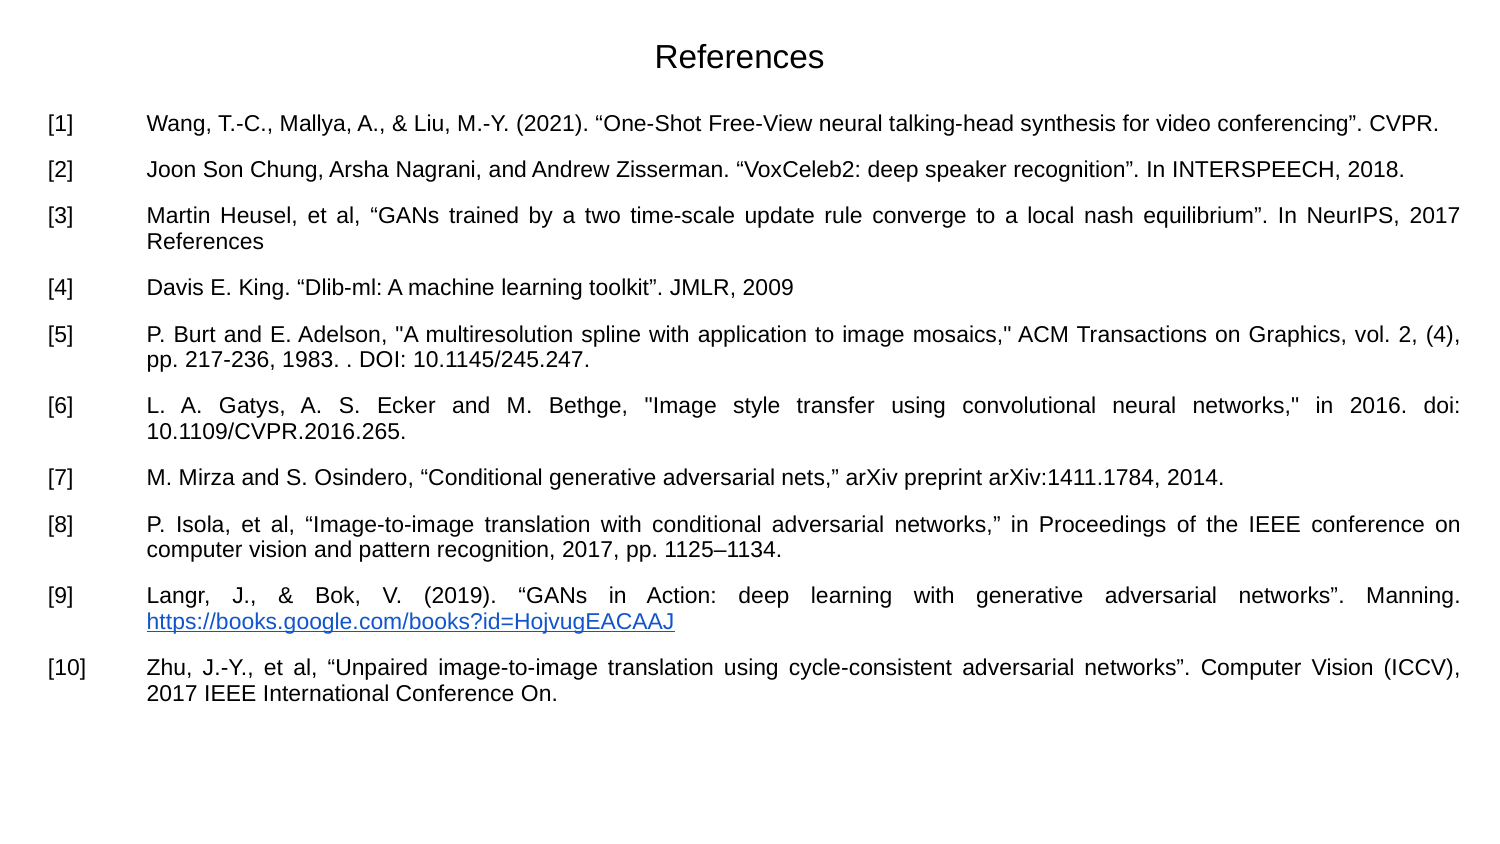

References
| [1] | Wang, T.-C., Mallya, A., & Liu, M.-Y. (2021). “One-Shot Free-View neural talking-head synthesis for video conferencing”. CVPR. |
| --- | --- |
| [2] | Joon Son Chung, Arsha Nagrani, and Andrew Zisserman. “VoxCeleb2: deep speaker recognition”. In INTERSPEECH, 2018. |
| [3] | Martin Heusel, et al, “GANs trained by a two time-scale update rule converge to a local nash equilibrium”. In NeurIPS, 2017 References |
| [4] | Davis E. King. “Dlib-ml: A machine learning toolkit”. JMLR, 2009 |
| [5] | P. Burt and E. Adelson, "A multiresolution spline with application to image mosaics," ACM Transactions on Graphics, vol. 2, (4), pp. 217-236, 1983. . DOI: 10.1145/245.247. |
| [6] | L. A. Gatys, A. S. Ecker and M. Bethge, "Image style transfer using convolutional neural networks," in 2016. doi: 10.1109/CVPR.2016.265. |
| [7] | M. Mirza and S. Osindero, “Conditional generative adversarial nets,” arXiv preprint arXiv:1411.1784, 2014. |
| [8] | P. Isola, et al, “Image-to-image translation with conditional adversarial networks,” in Proceedings of the IEEE conference on computer vision and pattern recognition, 2017, pp. 1125–1134. |
| [9] | Langr, J., & Bok, V. (2019). “GANs in Action: deep learning with generative adversarial networks”. Manning. https://books.google.com/books?id=HojvugEACAAJ |
| [10] | Zhu, J.-Y., et al, “Unpaired image-to-image translation using cycle-consistent adversarial networks”. Computer Vision (ICCV), 2017 IEEE International Conference On. |